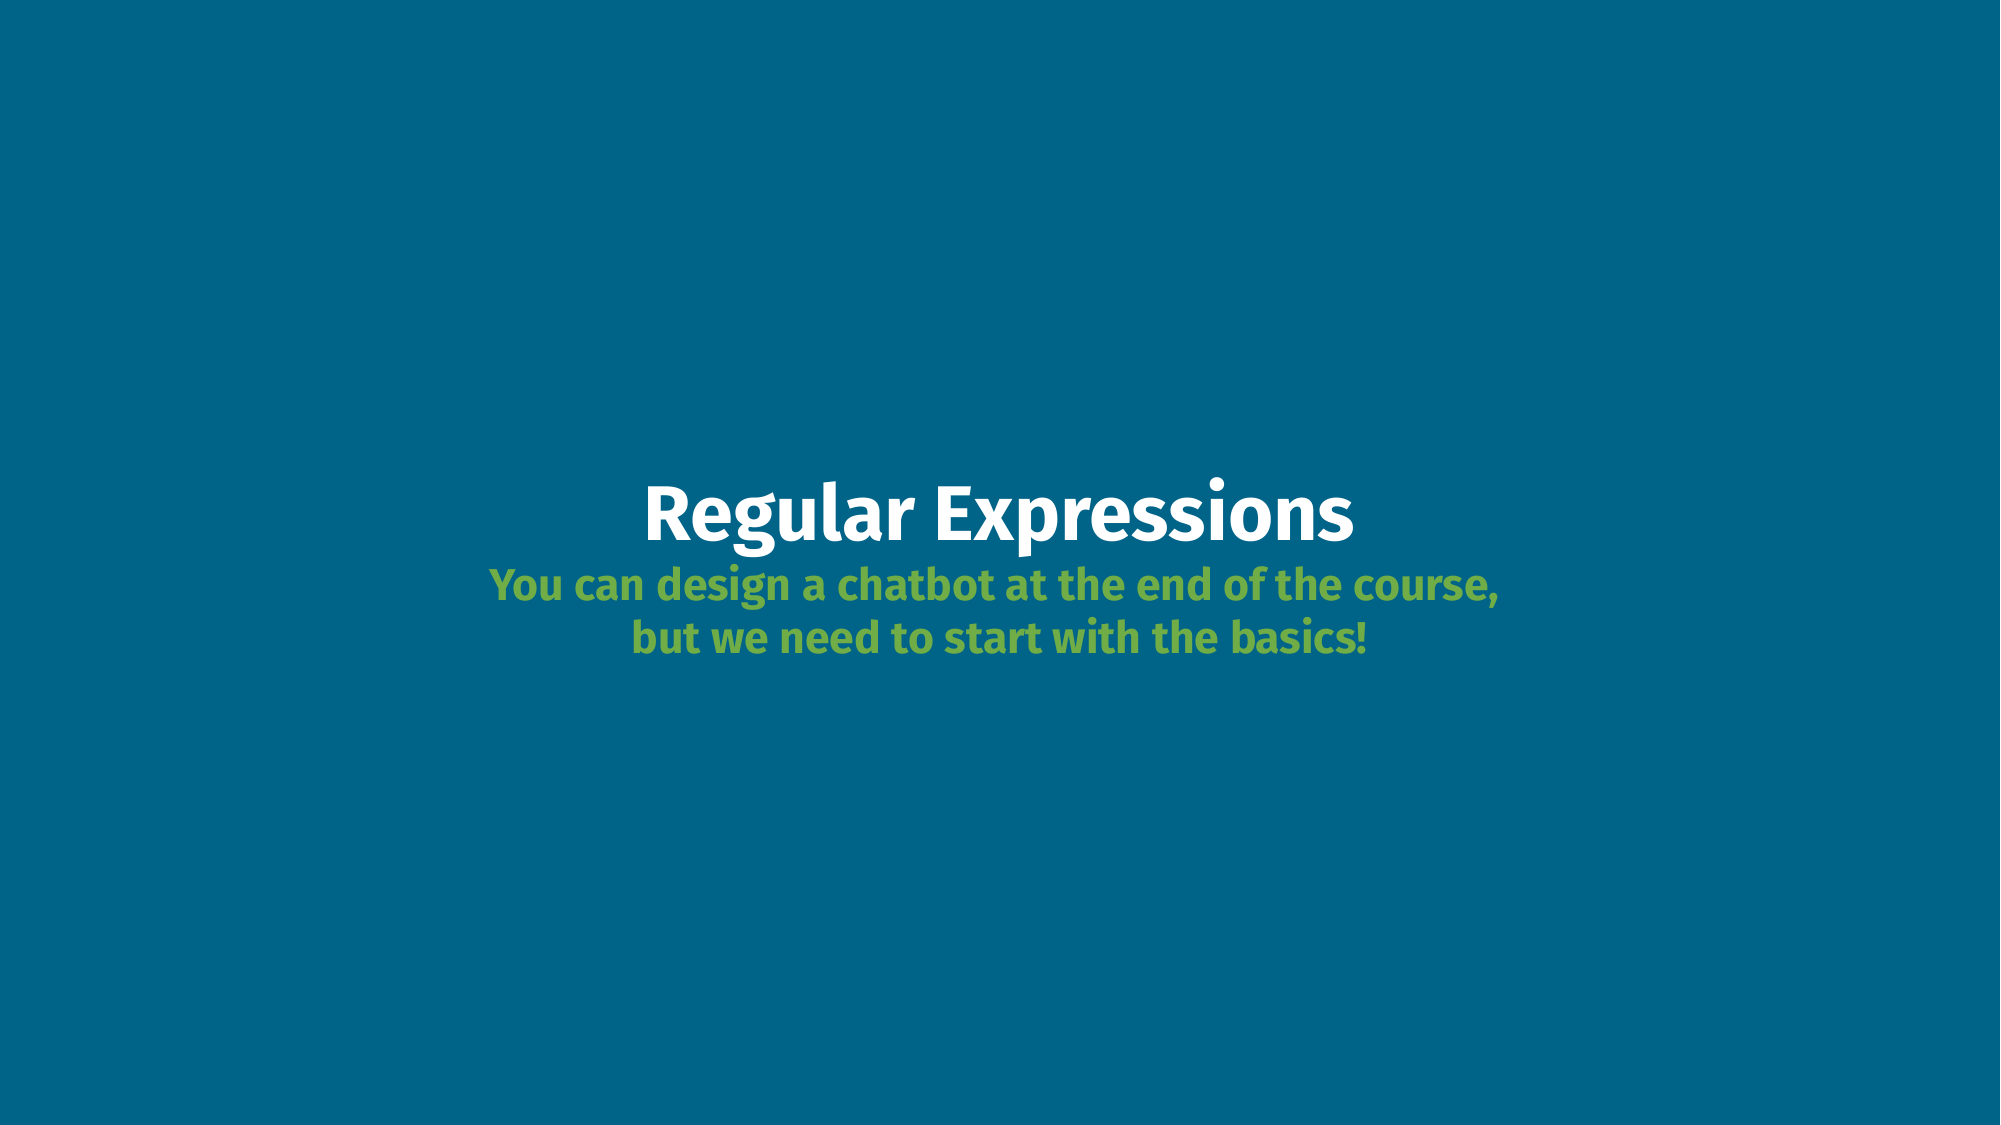

# Regular Expressions You can design a chatbot at the end of the course, but we need to start with the basics!